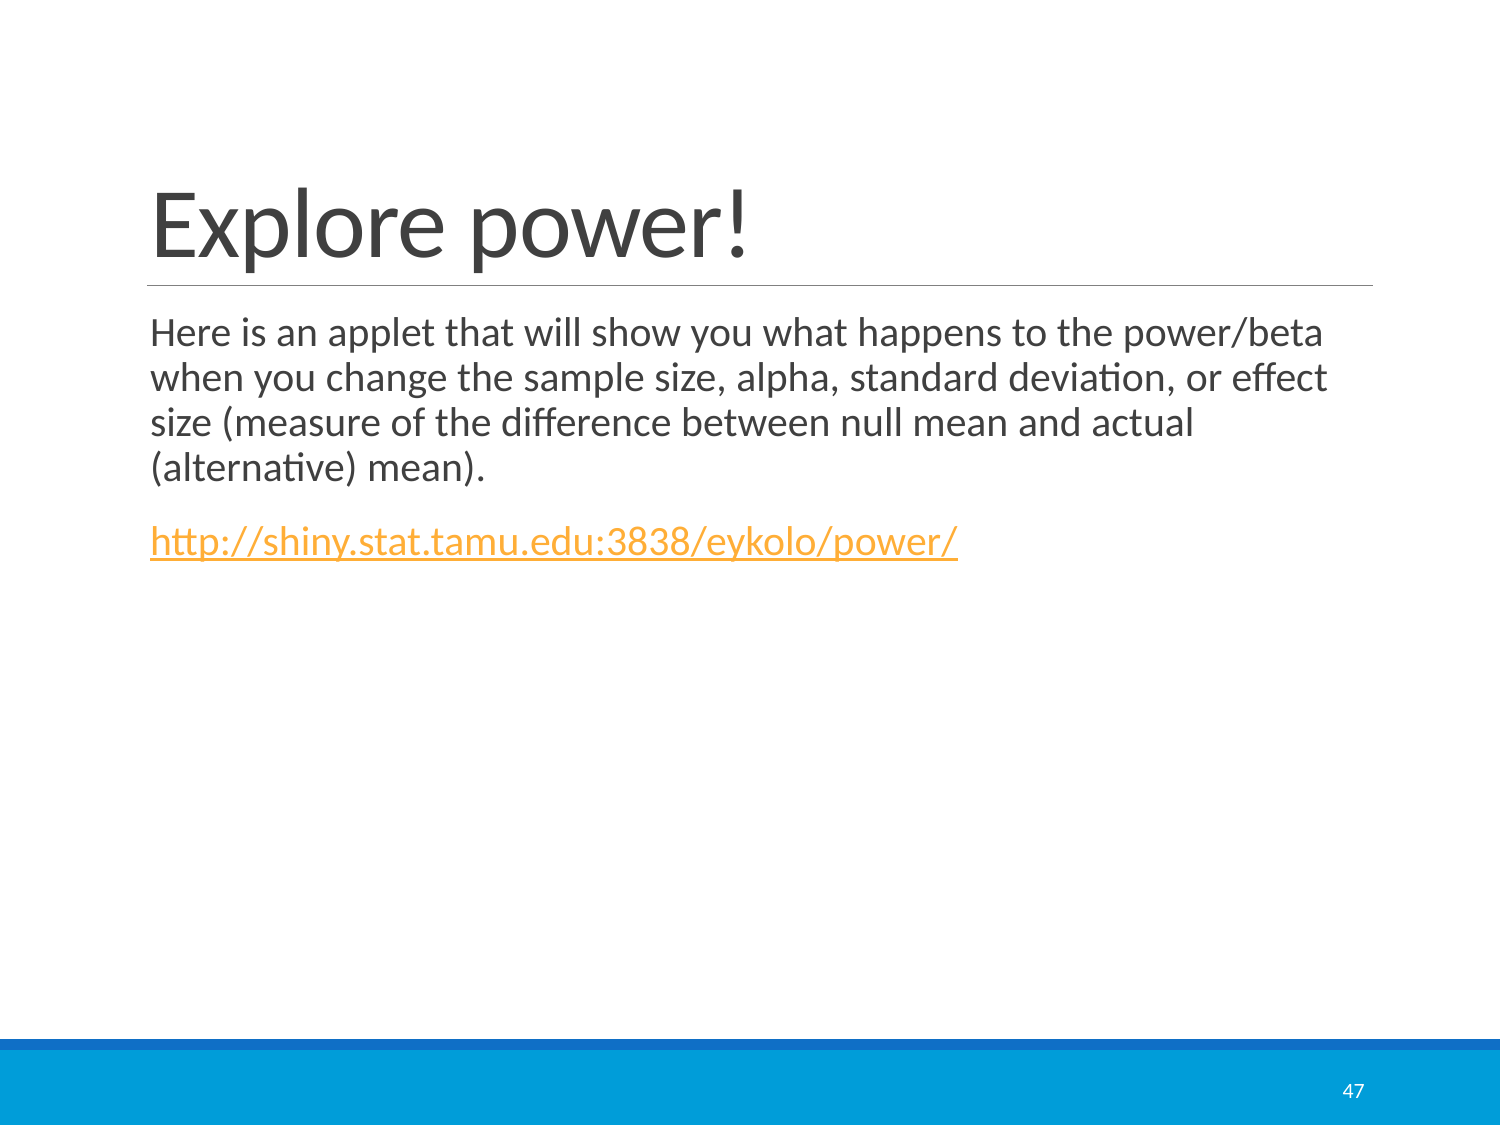

# Explore power!
Here is an applet that will show you what happens to the power/beta when you change the sample size, alpha, standard deviation, or effect size (measure of the difference between null mean and actual (alternative) mean).
http://shiny.stat.tamu.edu:3838/eykolo/power/
47